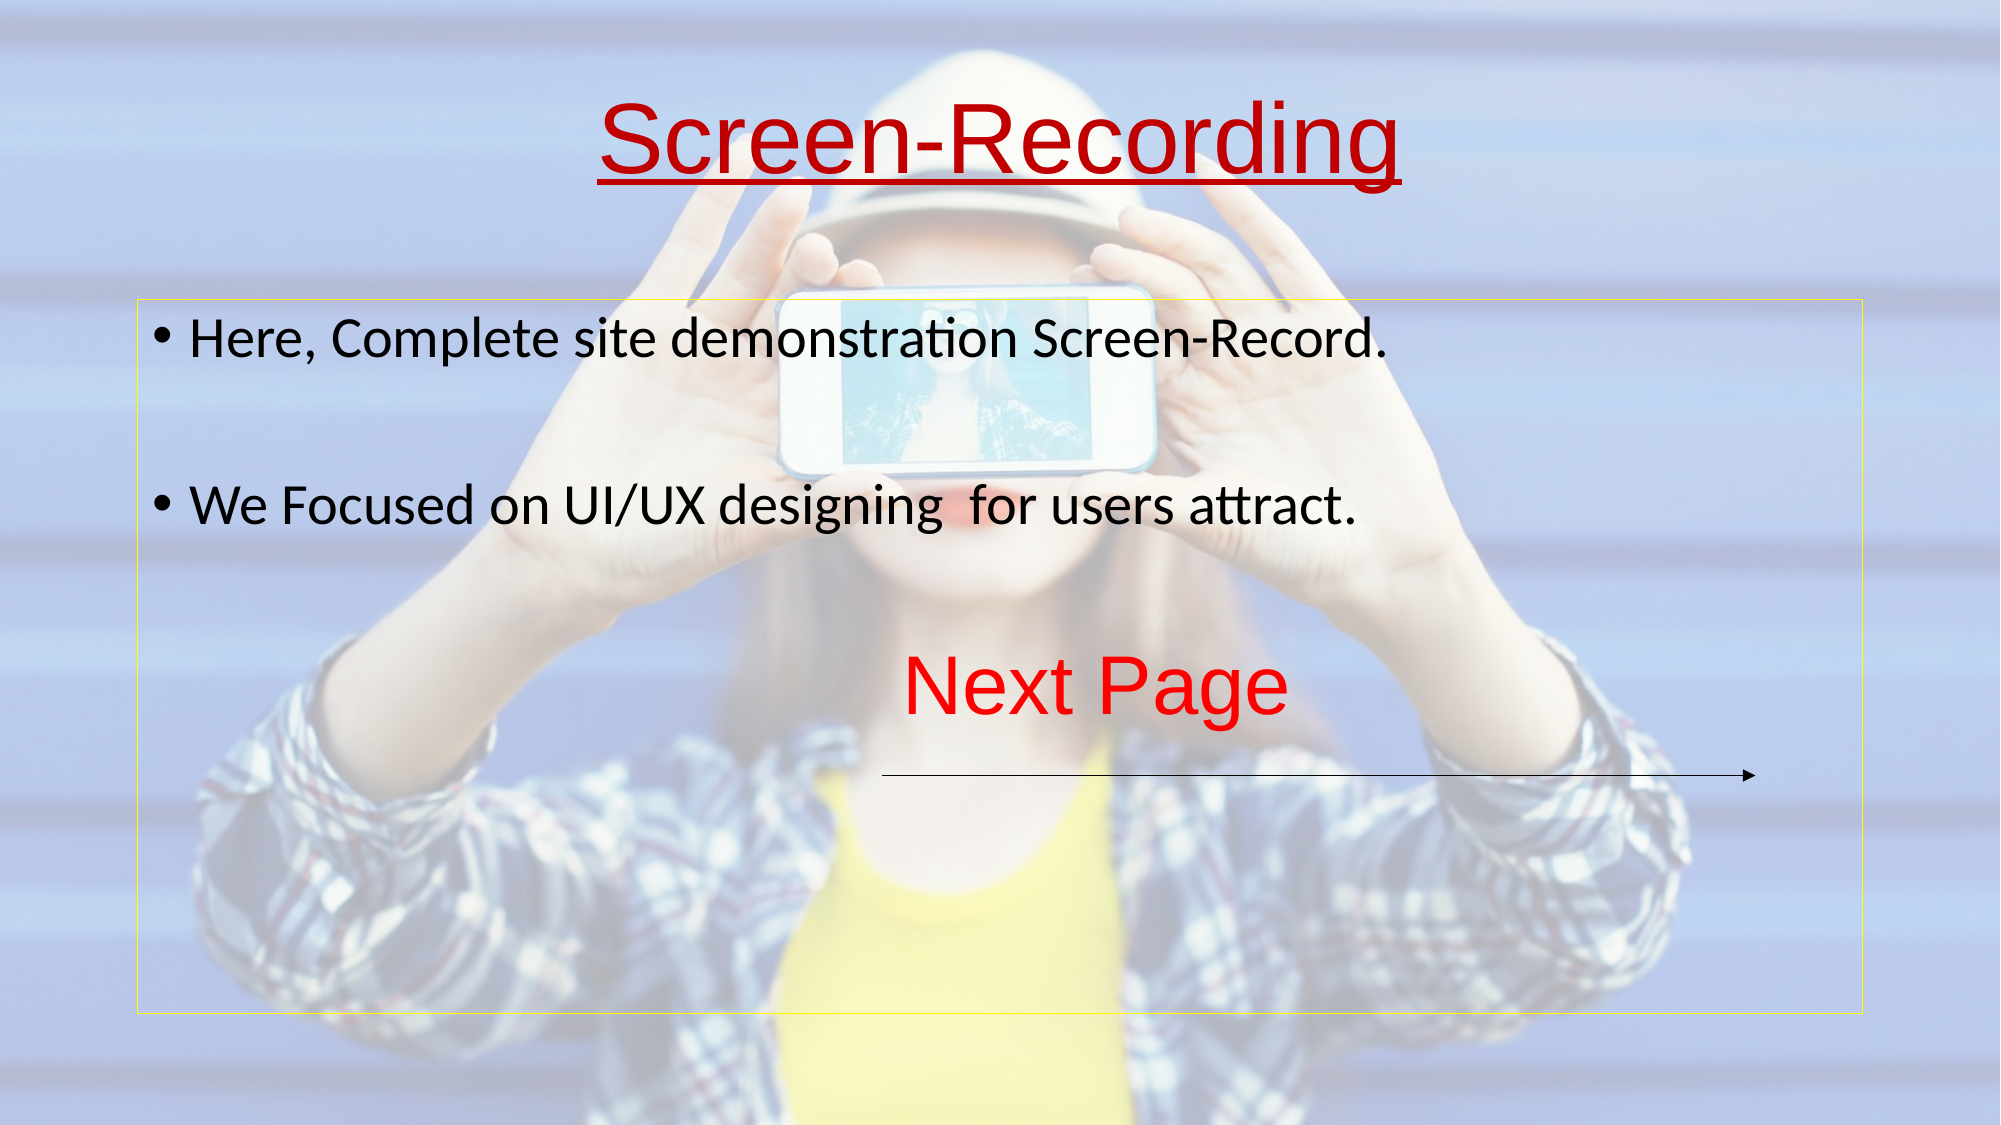

# Screen-Recording
Here, Complete site demonstration Screen-Record.

We Focused on UI/UX designing  for users attract.

					Next Page